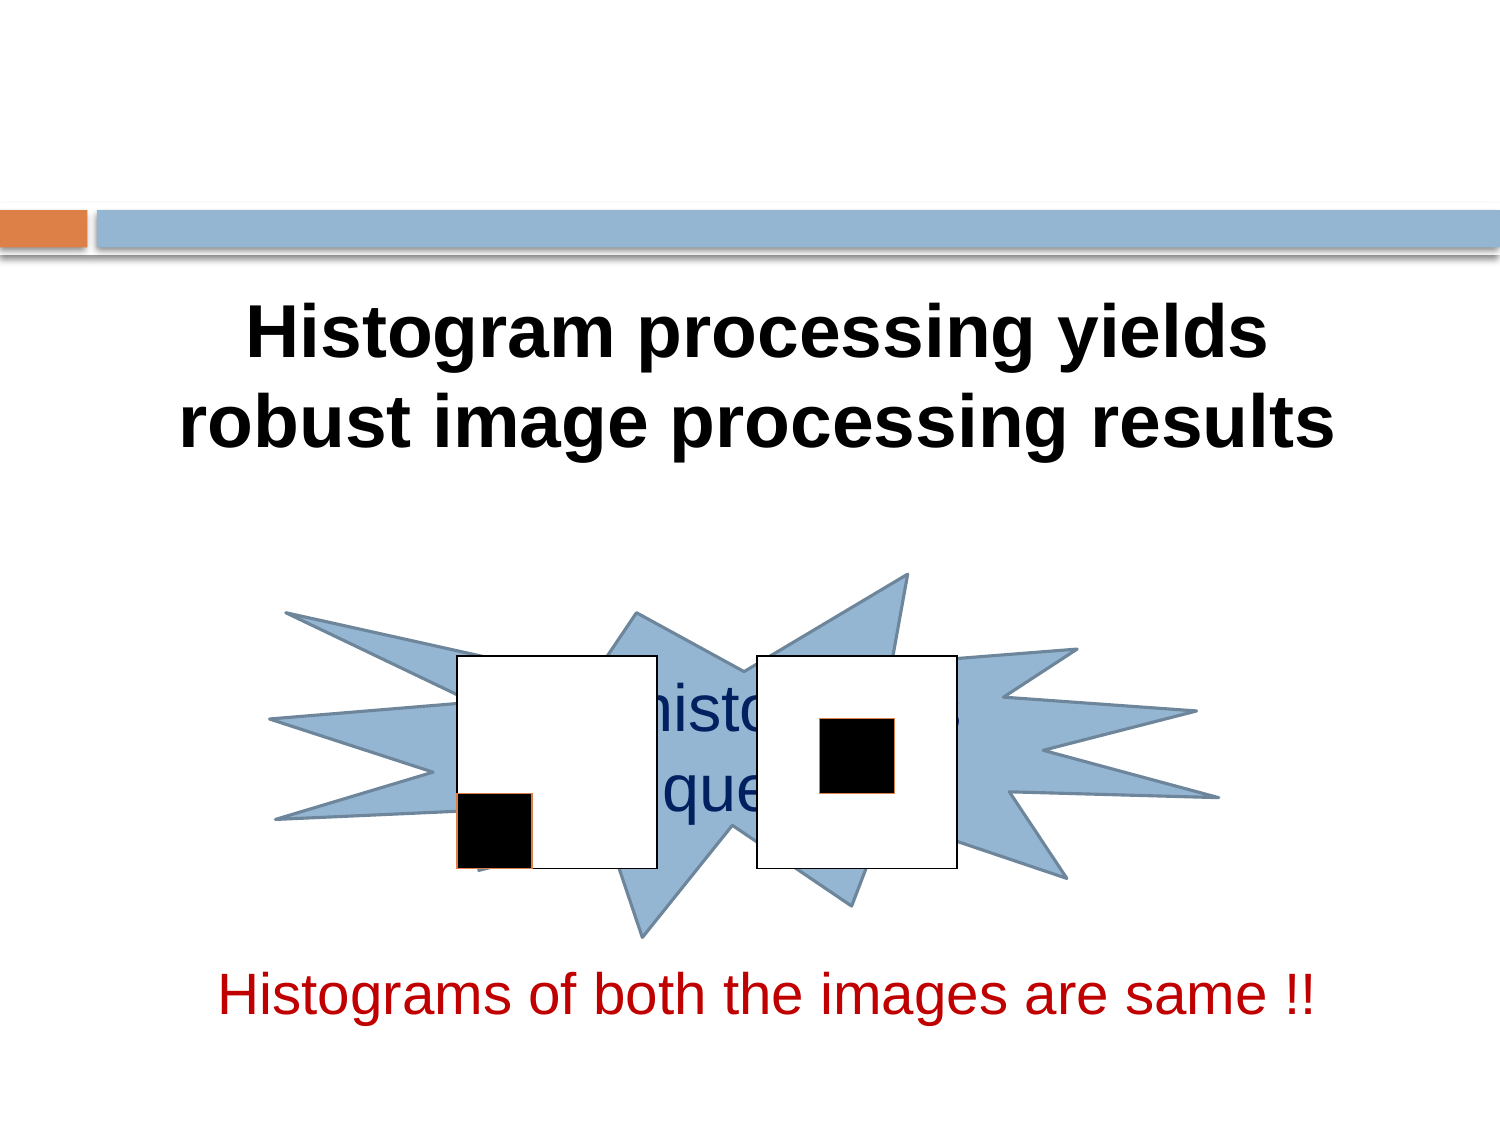

Histogram processing yields robust image processing results
Are histograms unique ???

Histograms of both the images are same !!